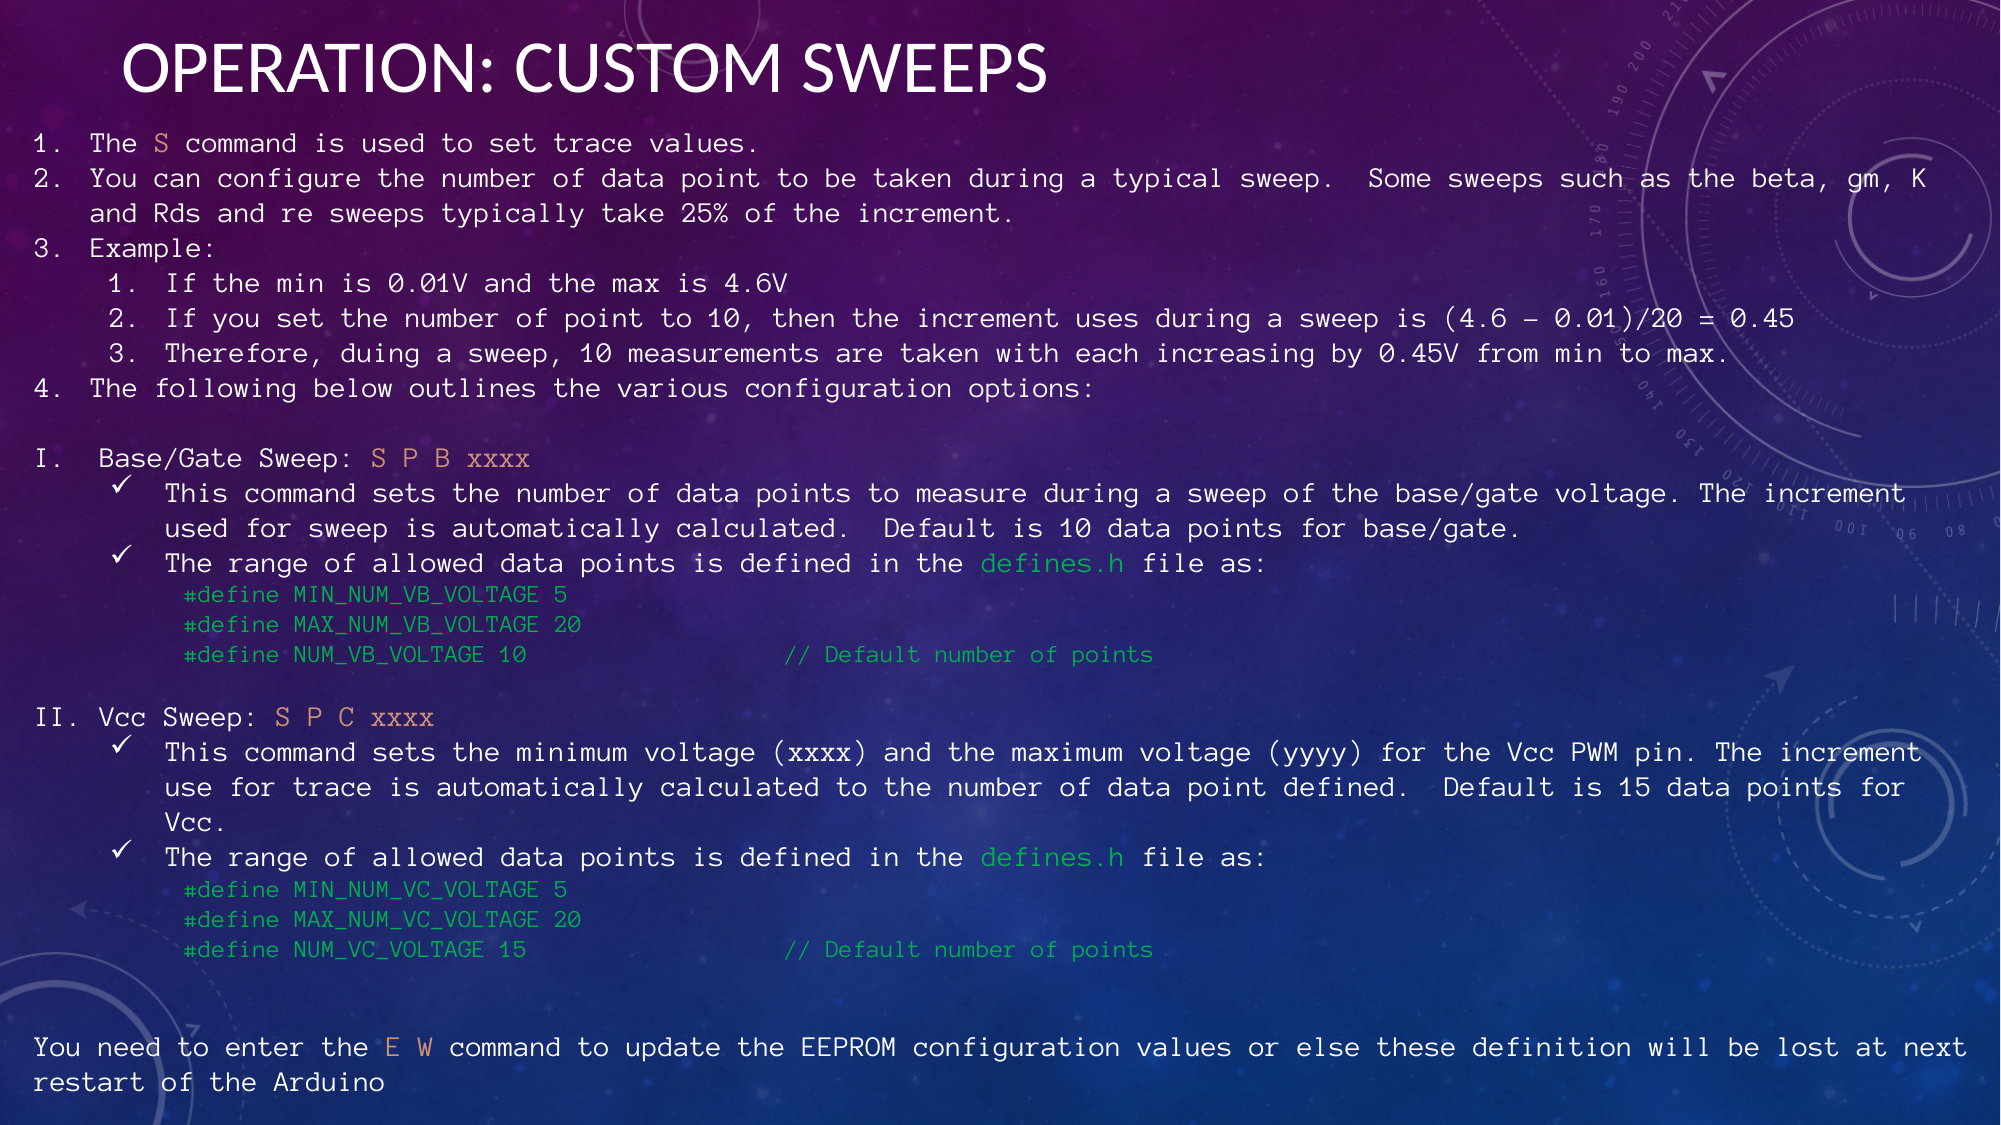

# Operation: custom sweeps
The S command is used to set trace values.
You can configure the number of data point to be taken during a typical sweep.  Some sweeps such as the beta, gm, K and Rds and re sweeps typically take 25% of the increment.
Example:
If the min is 0.01V and the max is 4.6V
If you set the number of point to 10, then the increment uses during a sweep is (4.6 – 0.01)/20 = 0.45
Therefore, duing a sweep, 10 measurements are taken with each increasing by 0.45V from min to max.
The following below outlines the various configuration options:

Base/Gate Sweep: S P B xxxx
This command sets the number of data points to measure during a sweep of the base/gate voltage. The increment used for sweep is automatically calculated.  Default is 10 data points for base/gate.
The range of allowed data points is defined in the defines.h file as:
#define MIN_NUM_VB_VOLTAGE 5
#define MAX_NUM_VB_VOLTAGE 20
#define NUM_VB_VOLTAGE 10 		// Default number of points

Vcc Sweep: S P C xxxx
This command sets the minimum voltage (xxxx) and the maximum voltage (yyyy) for the Vcc PWM pin. The increment use for trace is automatically calculated to the number of data point defined.  Default is 15 data points for Vcc.
The range of allowed data points is defined in the defines.h file as:
#define MIN_NUM_VC_VOLTAGE 5
#define MAX_NUM_VC_VOLTAGE 20
#define NUM_VC_VOLTAGE 15		// Default number of points

You need to enter the E W command to update the EEPROM configuration values or else these definition will be lost at next restart of the Arduino